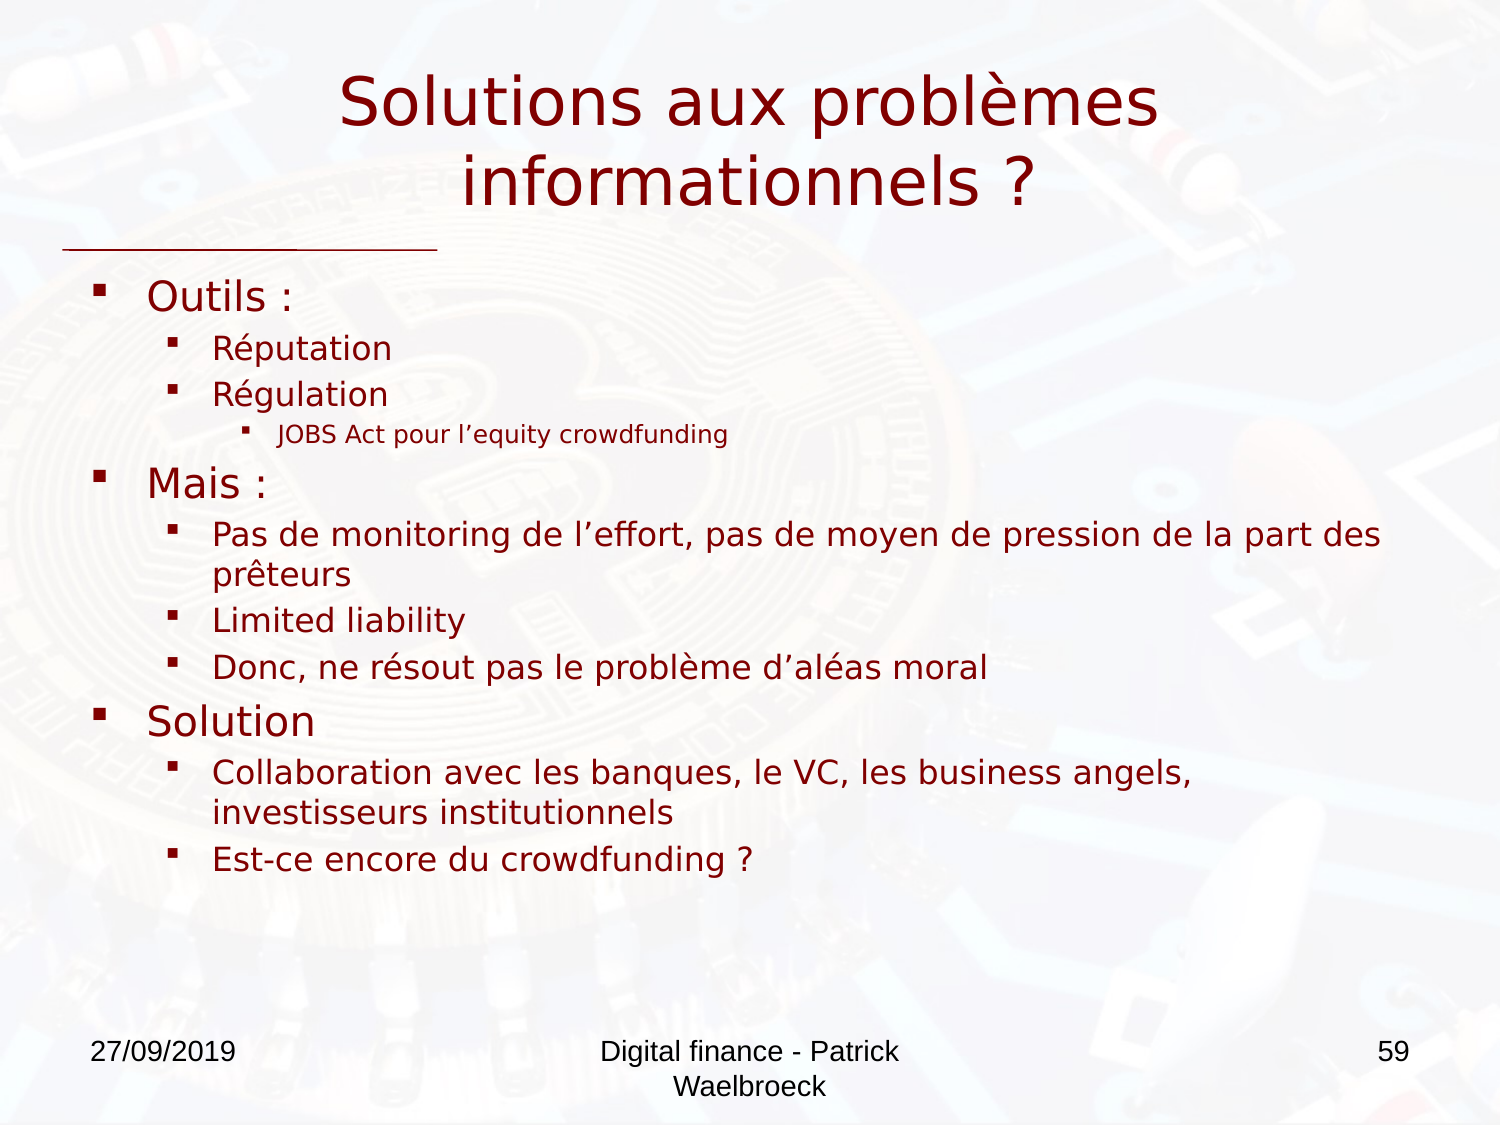

# Solutions aux problèmes informationnels ?

Outils :
Réputation
Régulation
JOBS Act pour l’equity crowdfunding
Mais :
Pas de monitoring de l’effort, pas de moyen de pression de la part des prêteurs
Limited liability
Donc, ne résout pas le problème d’aléas moral
Solution
Collaboration avec les banques, le VC, les business angels, investisseurs institutionnels
Est-ce encore du crowdfunding ?

27/09/2019
Digital finance - Patrick Waelbroeck
59